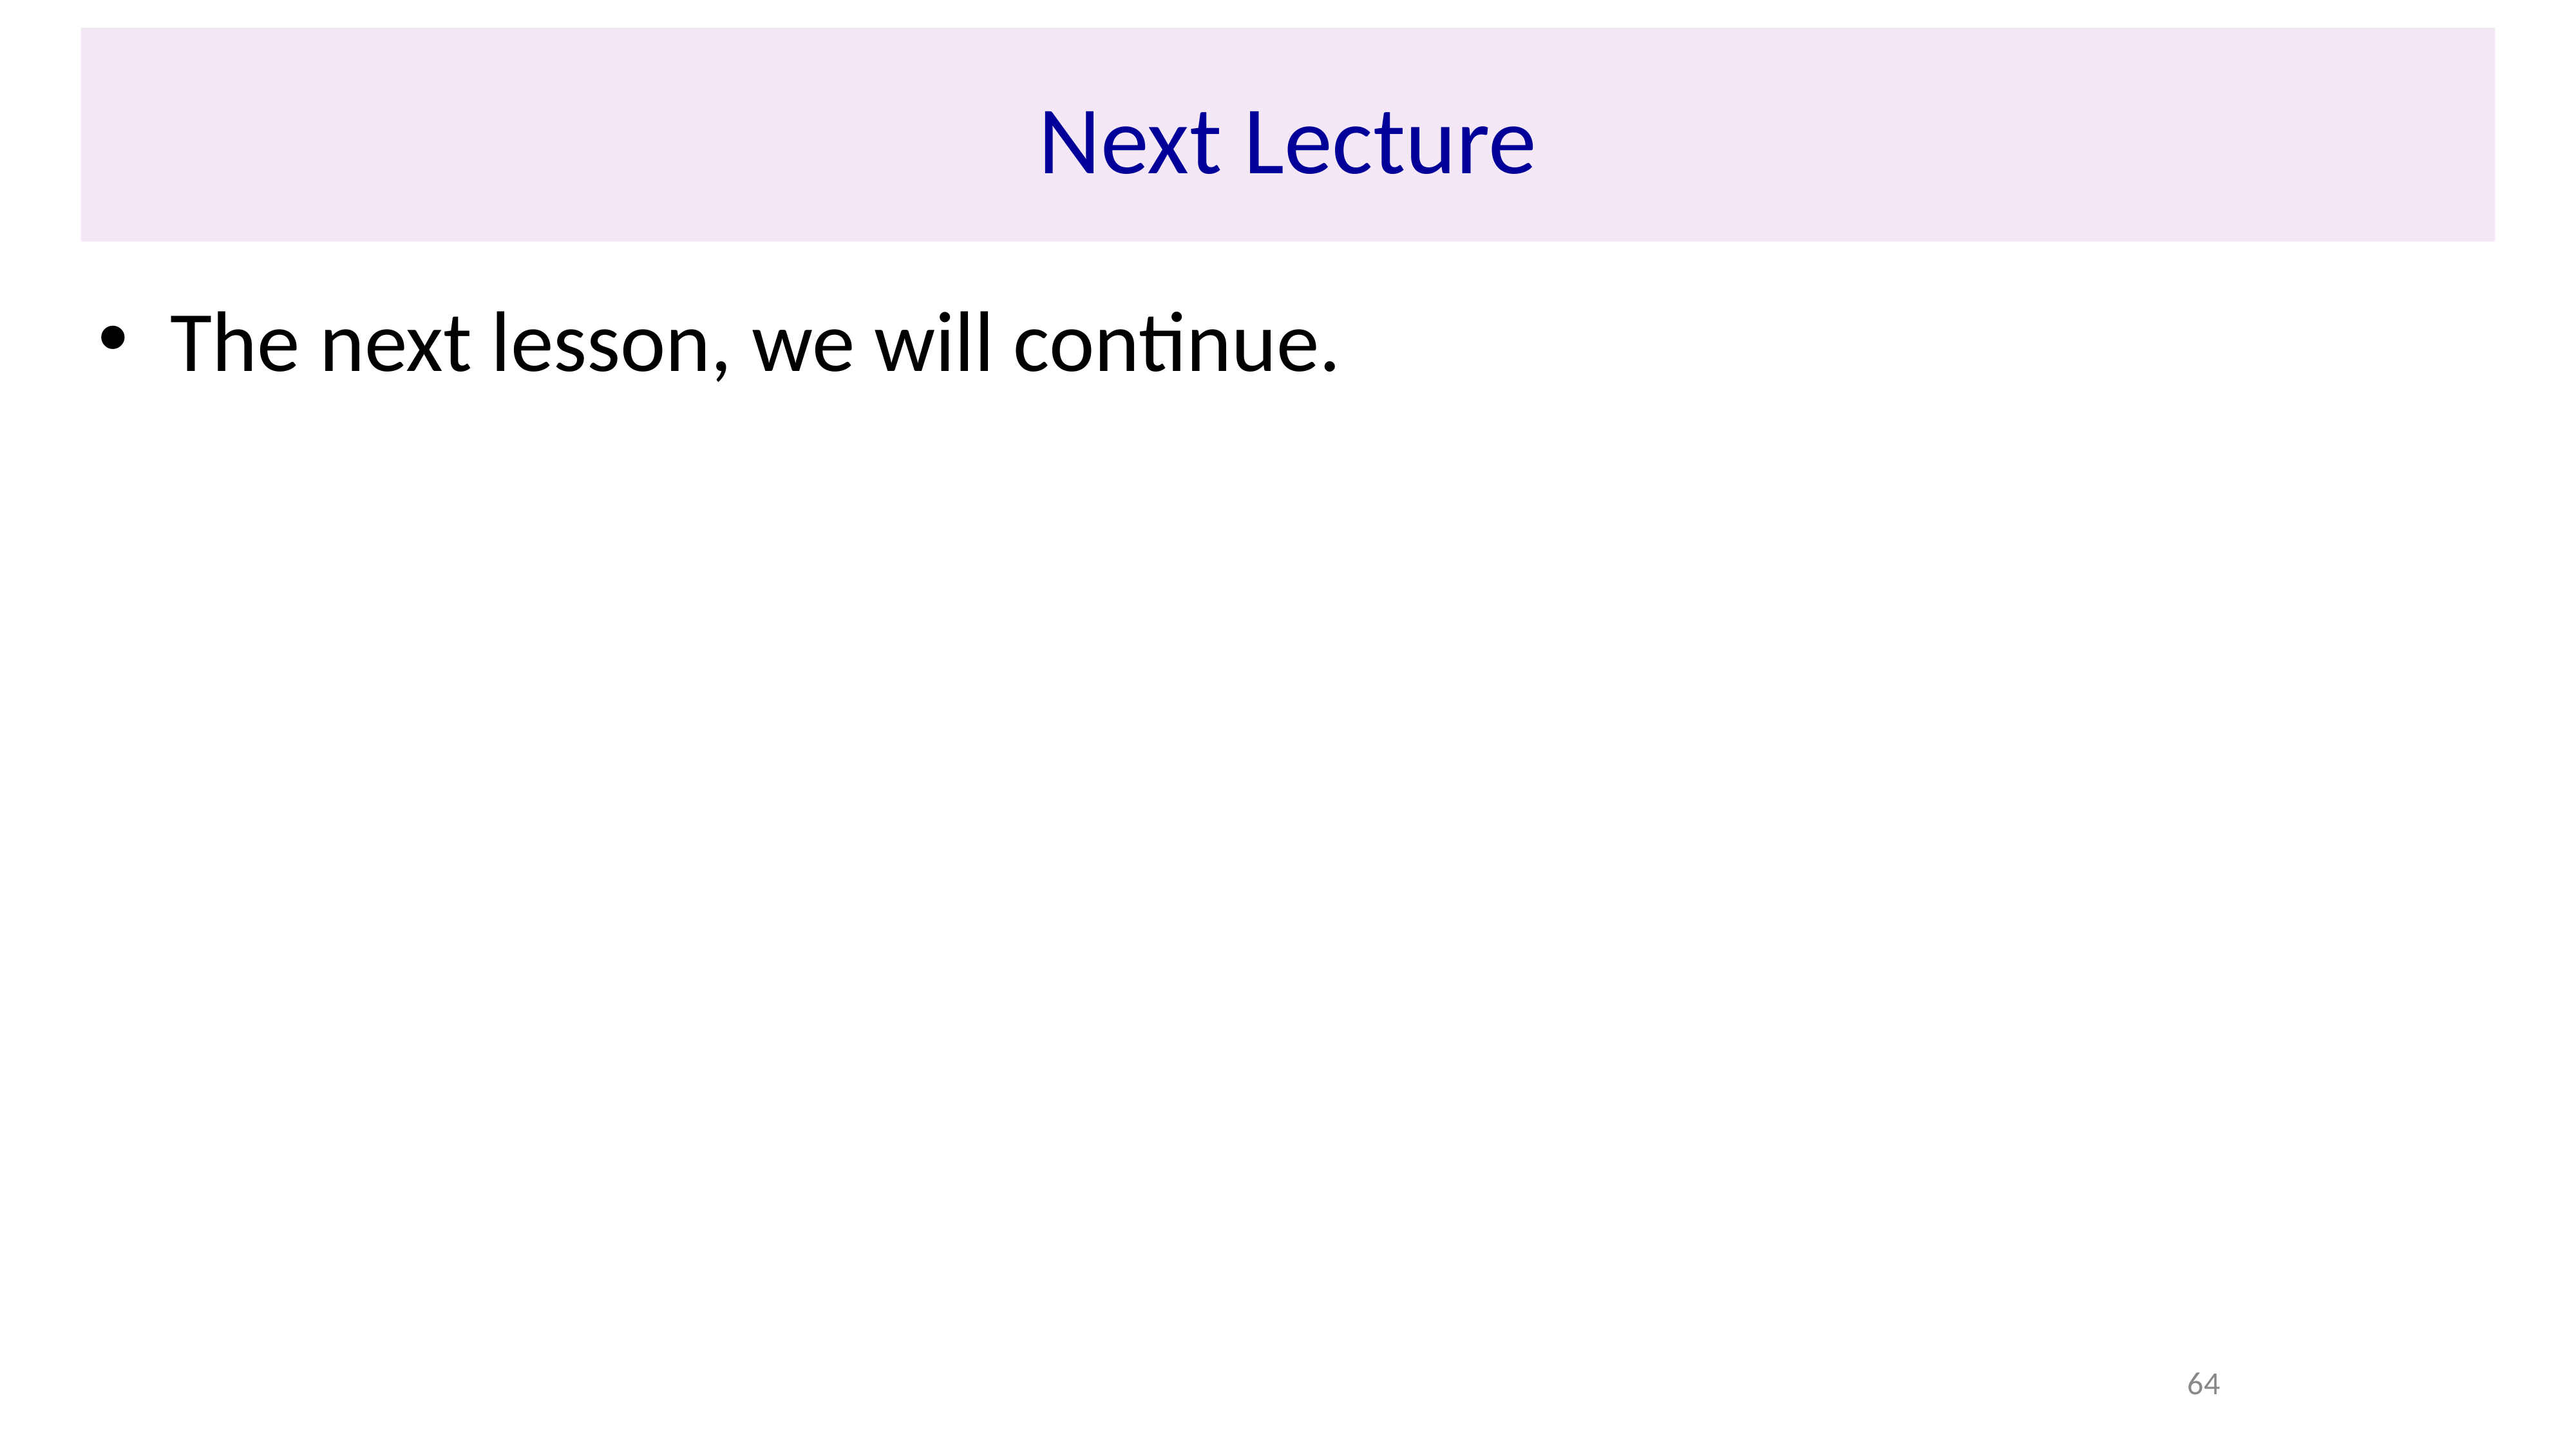

# Next Lecture
The next lesson, we will continue.
64